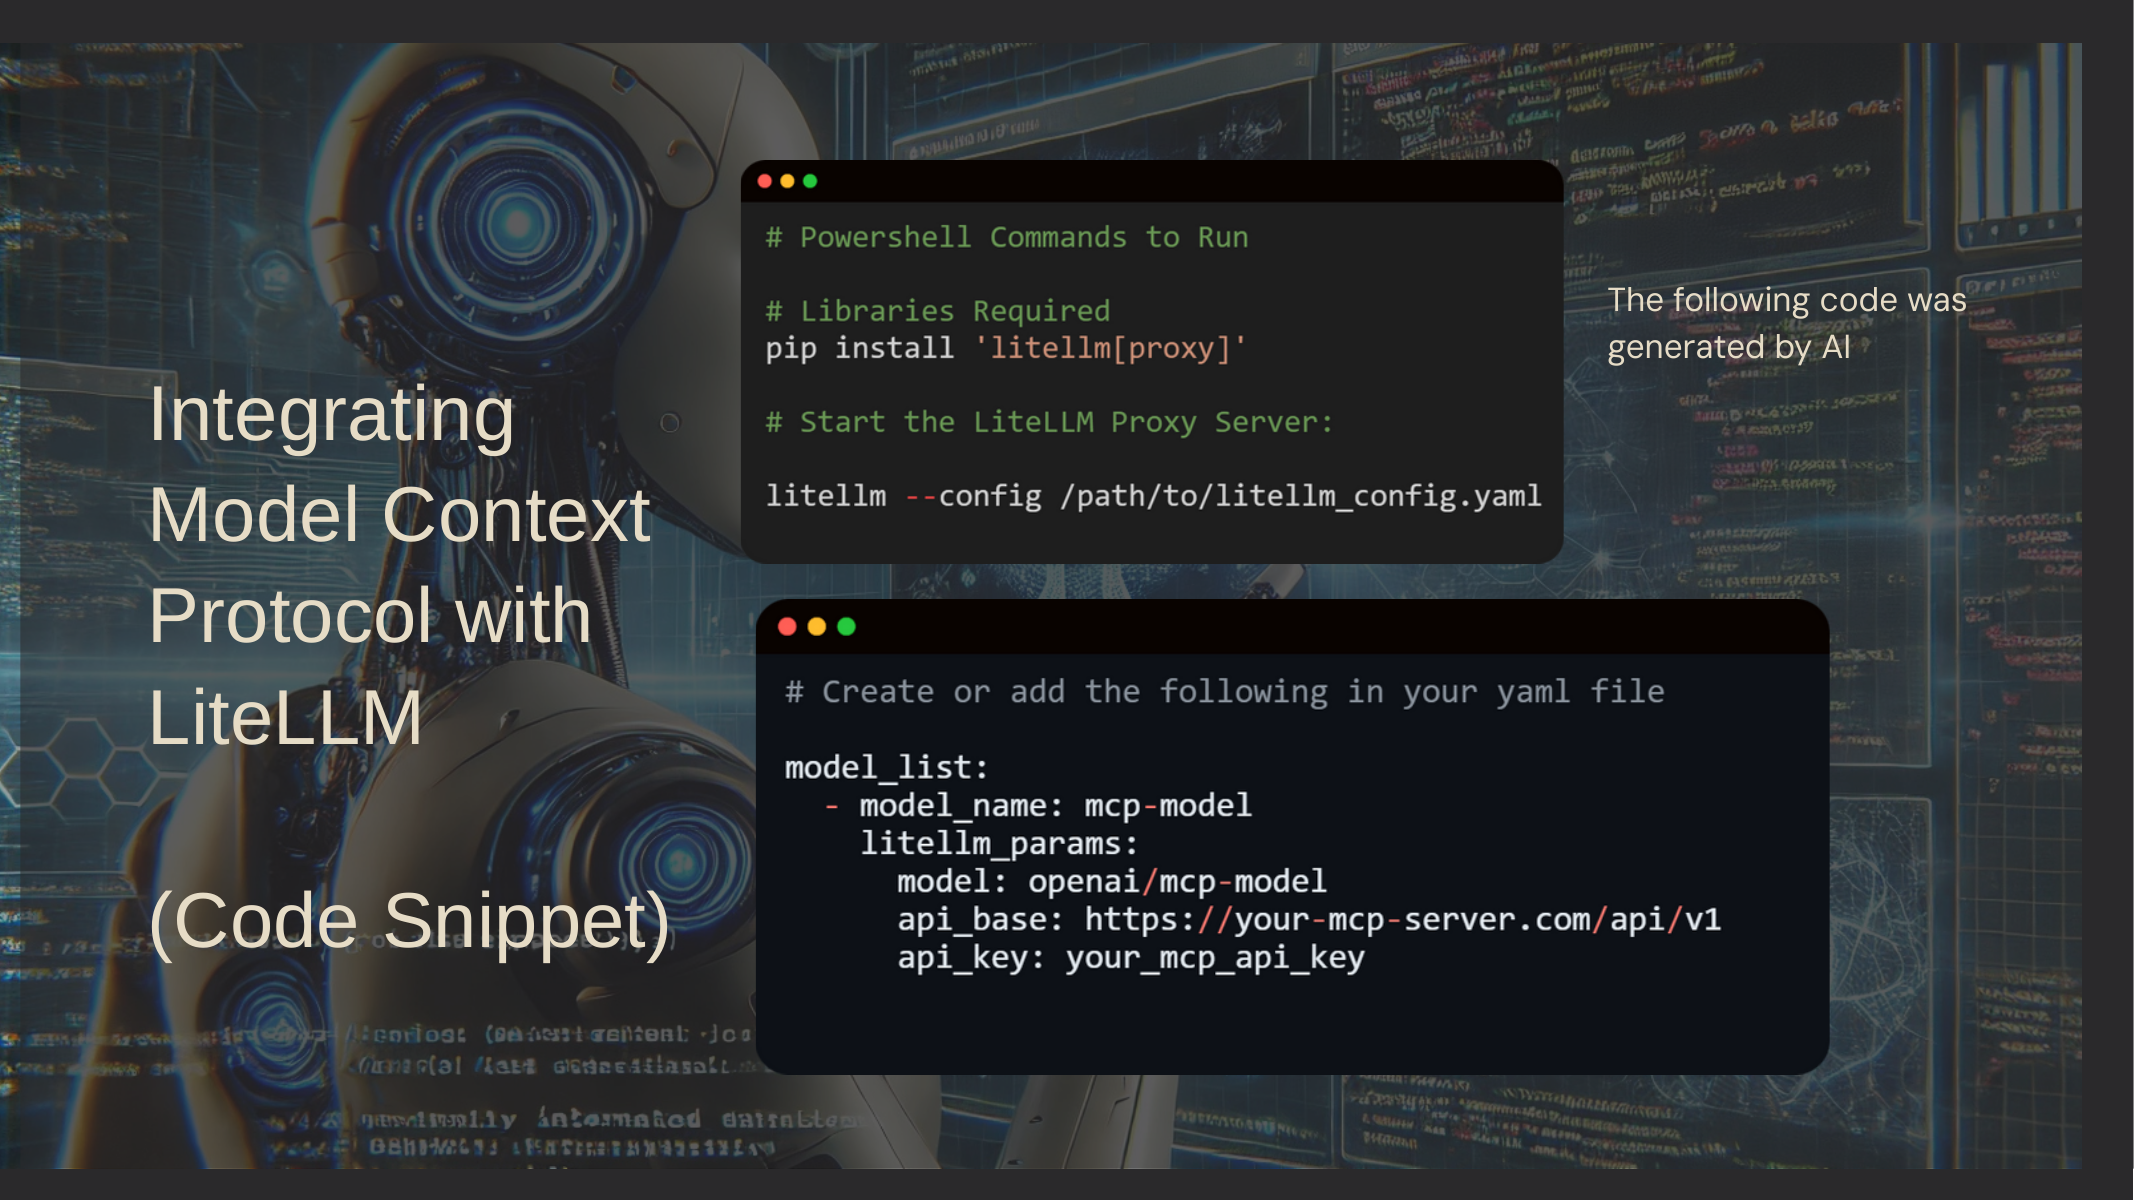

The following code was generated by AI
Integrating Model Context Protocol with LiteLLM

(Code Snippet)